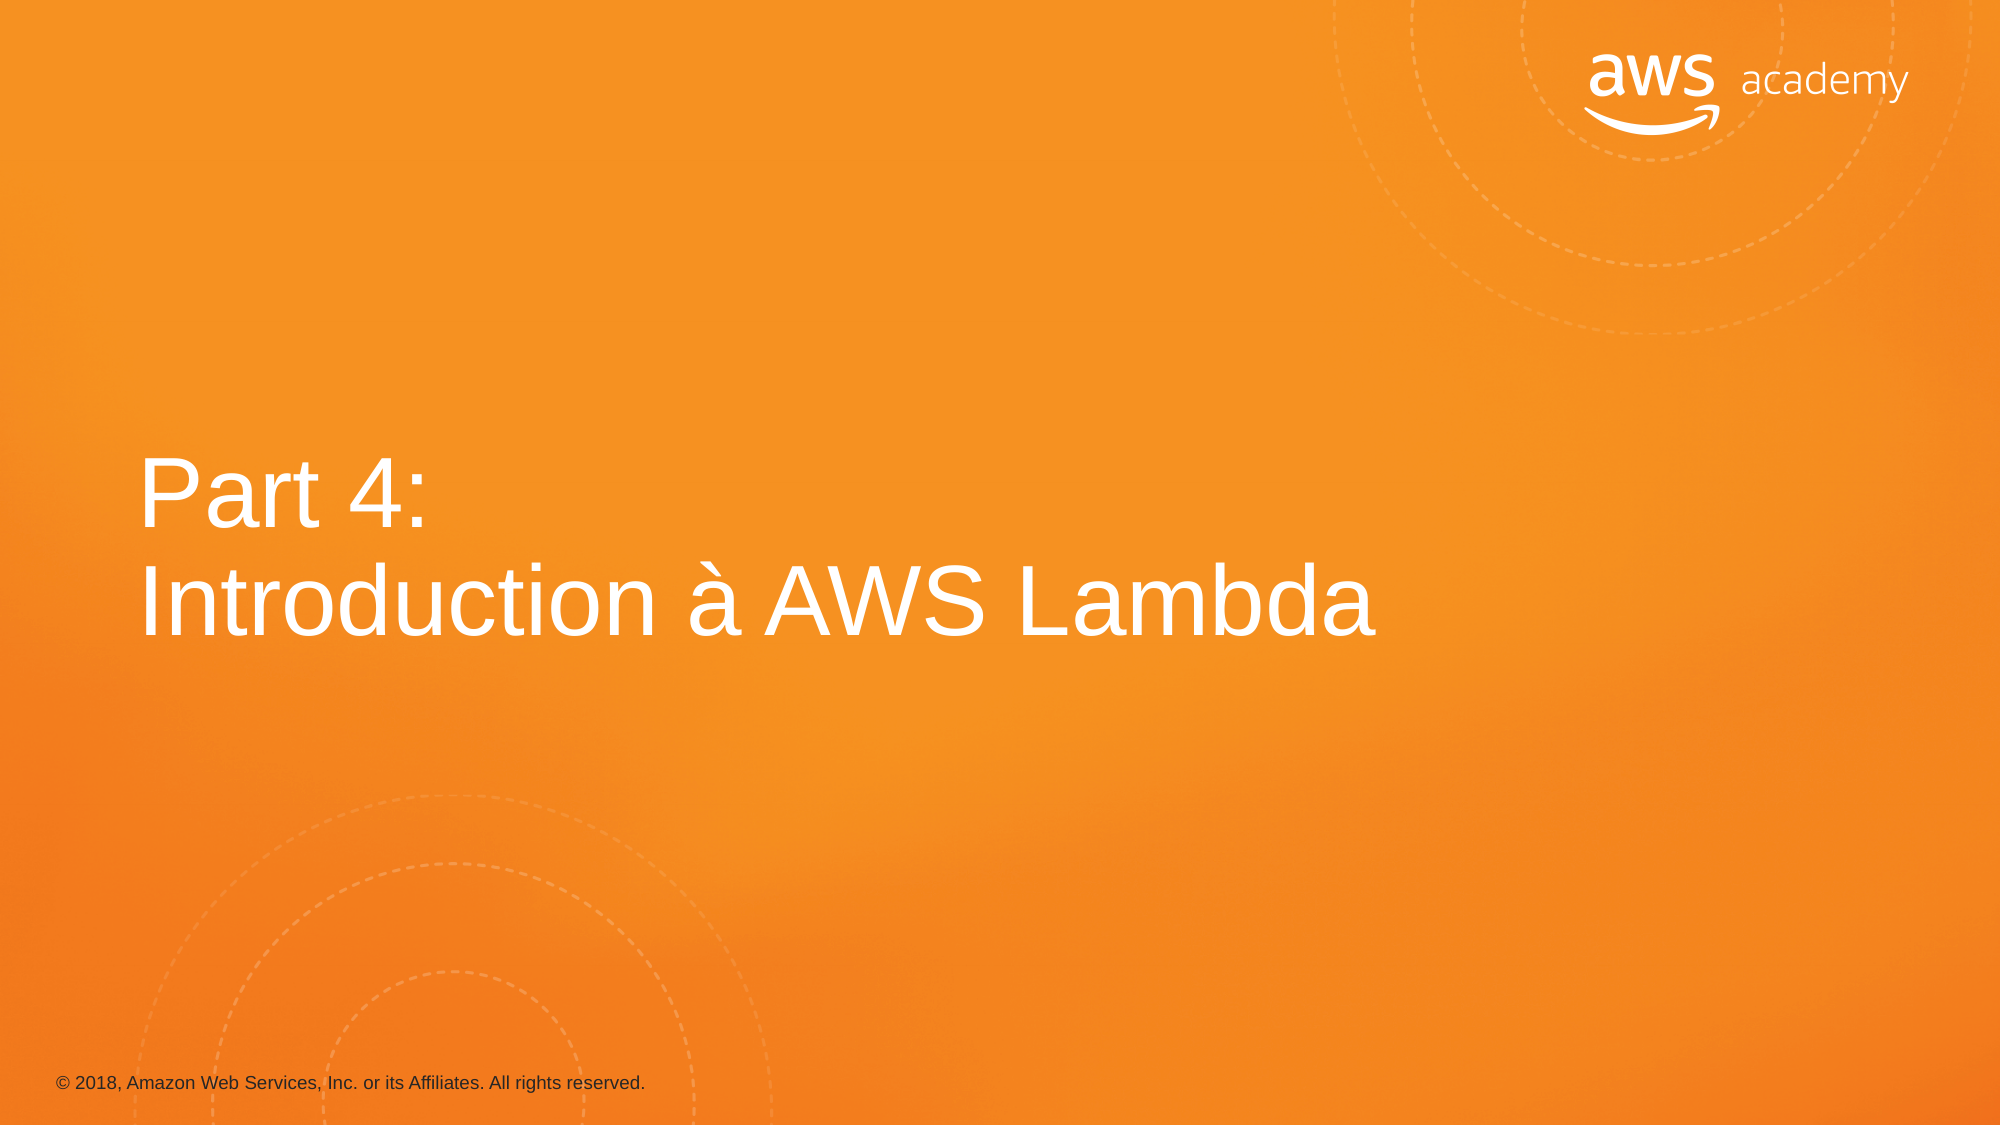

# Part 4: Introduction à AWS Lambda